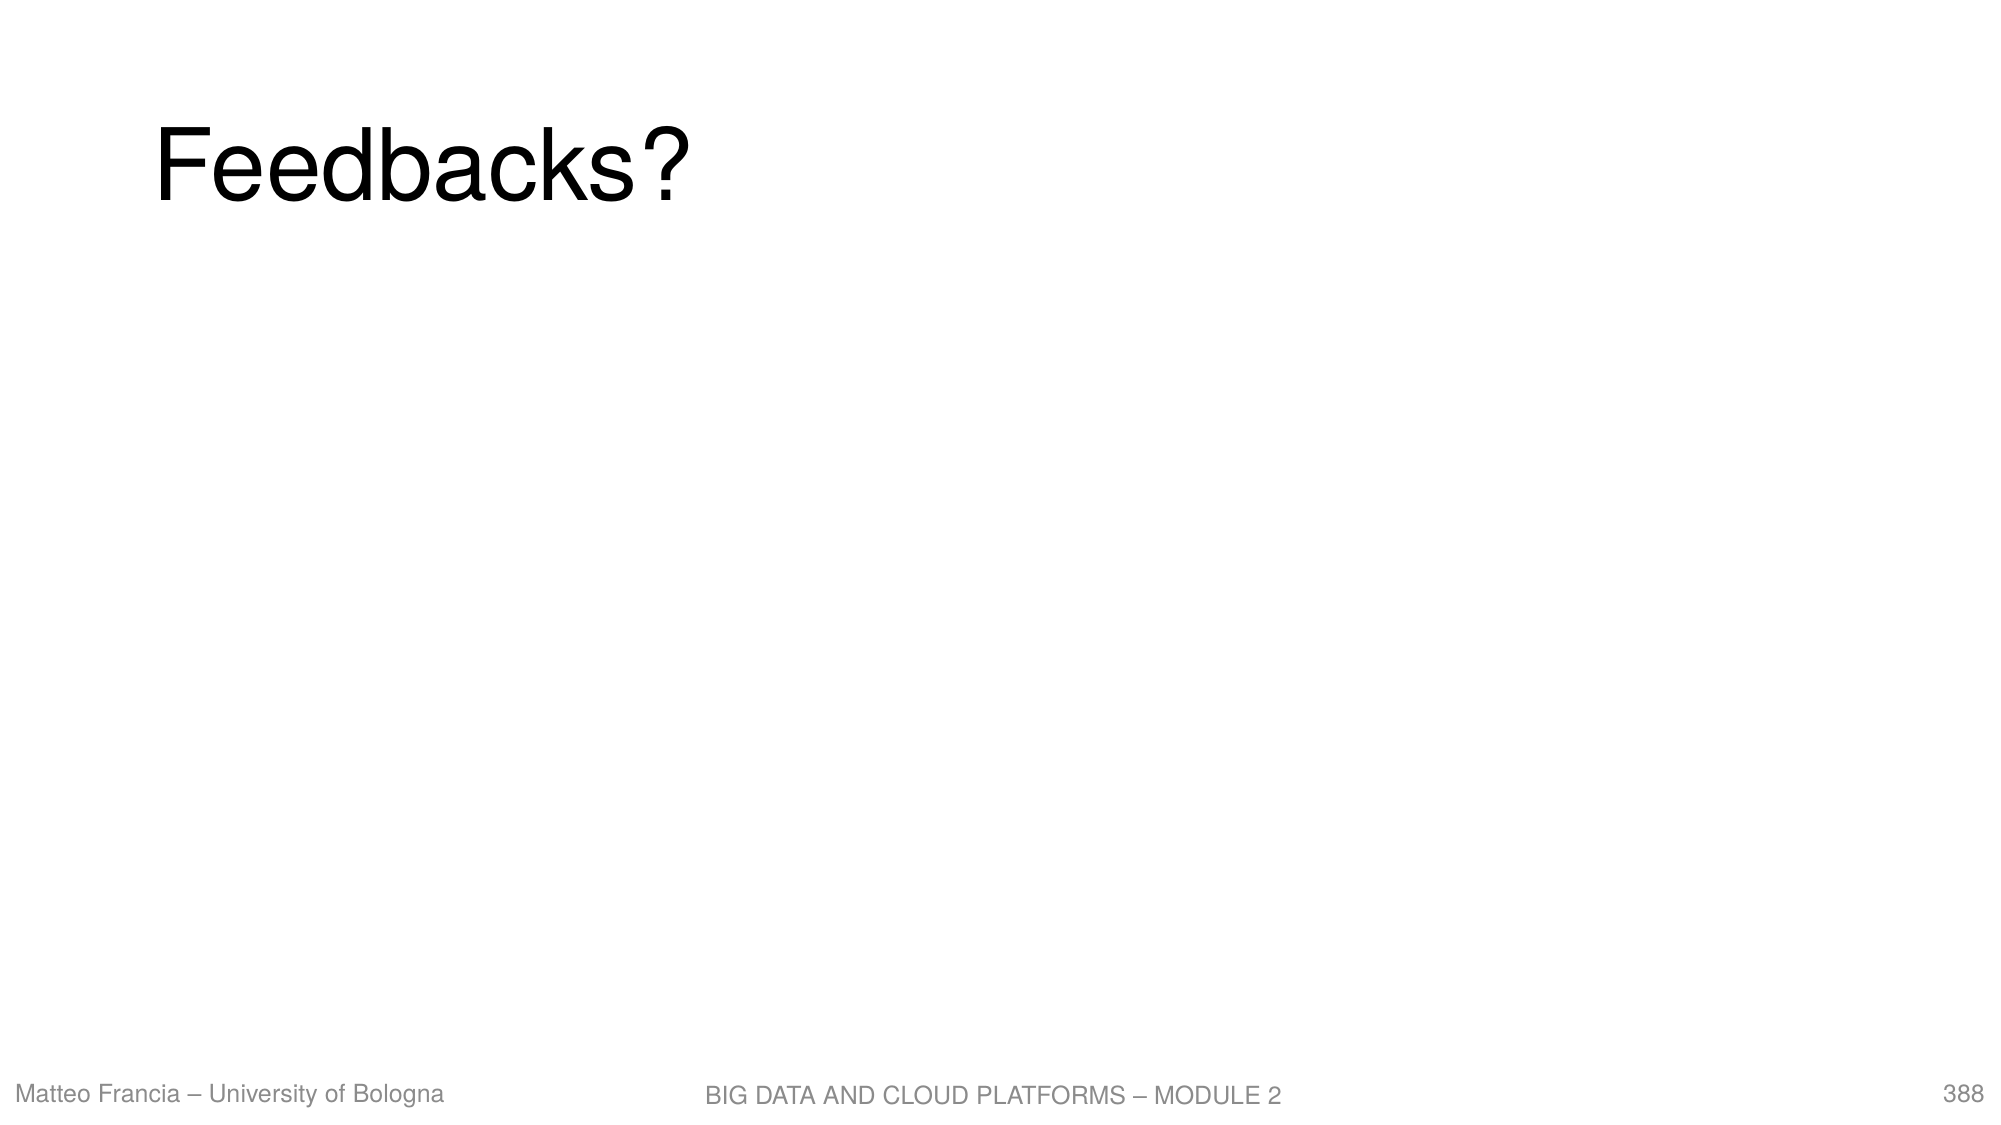

# Feedbacks?

388
Matteo Francia – University of Bologna